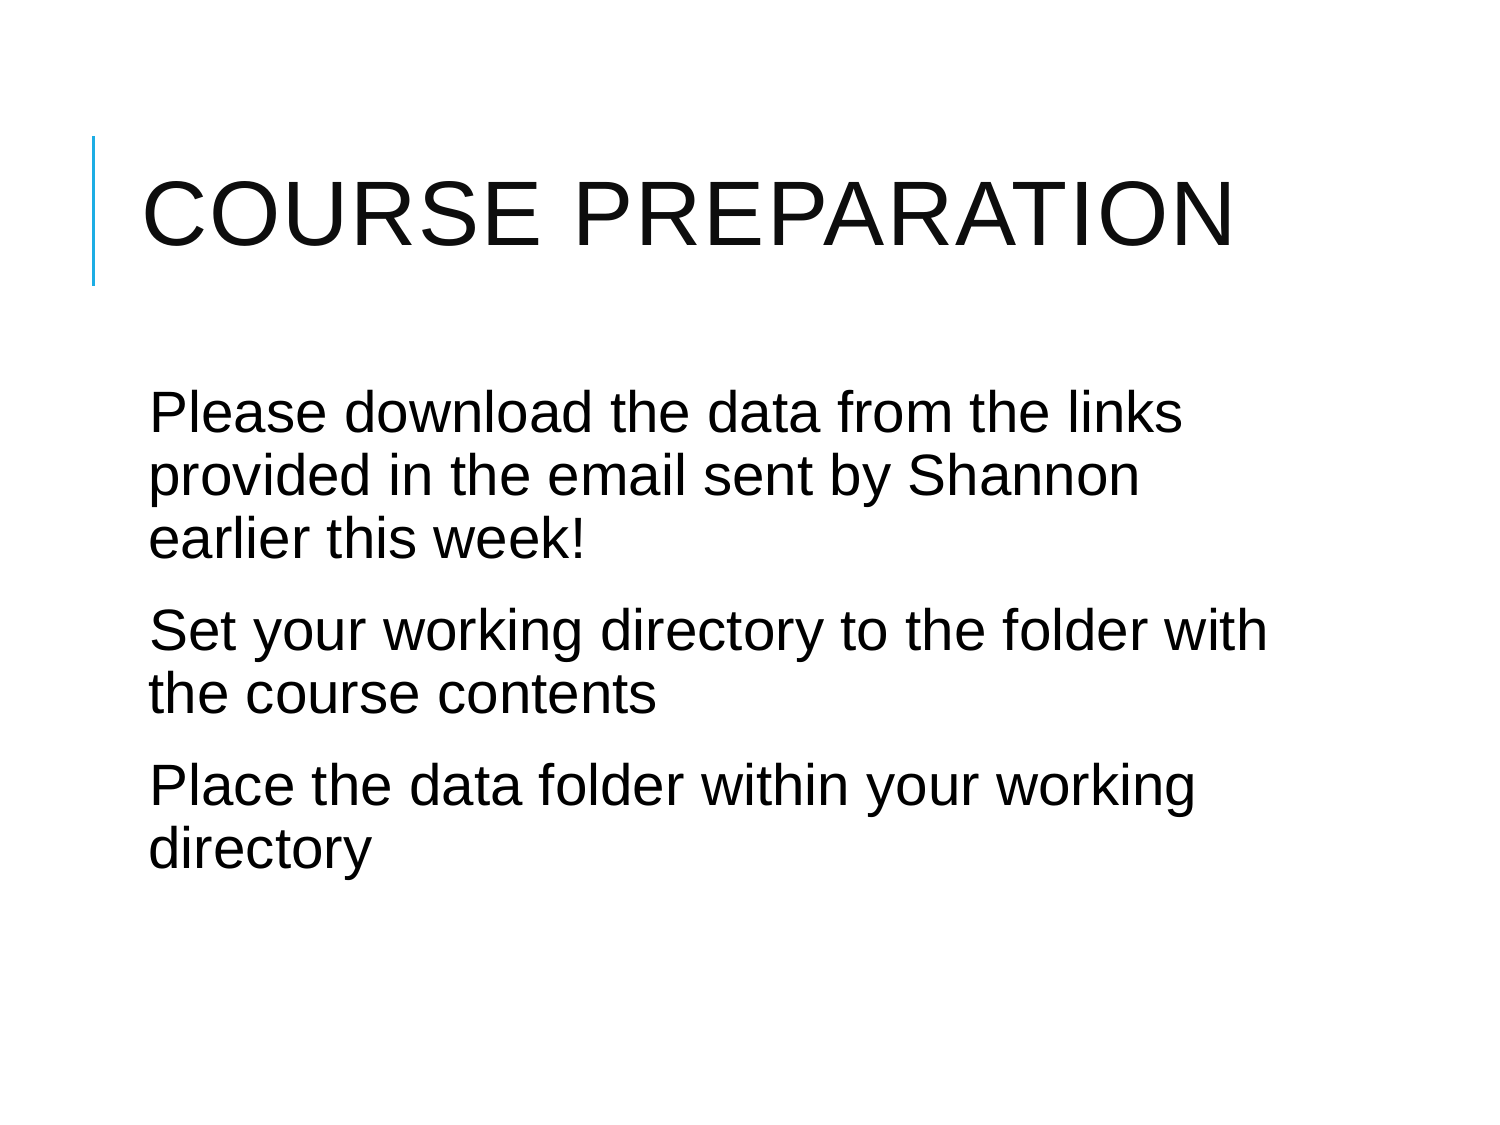

# course preparation
Please download the data from the links provided in the email sent by Shannon earlier this week!
Set your working directory to the folder with the course contents
Place the data folder within your working directory